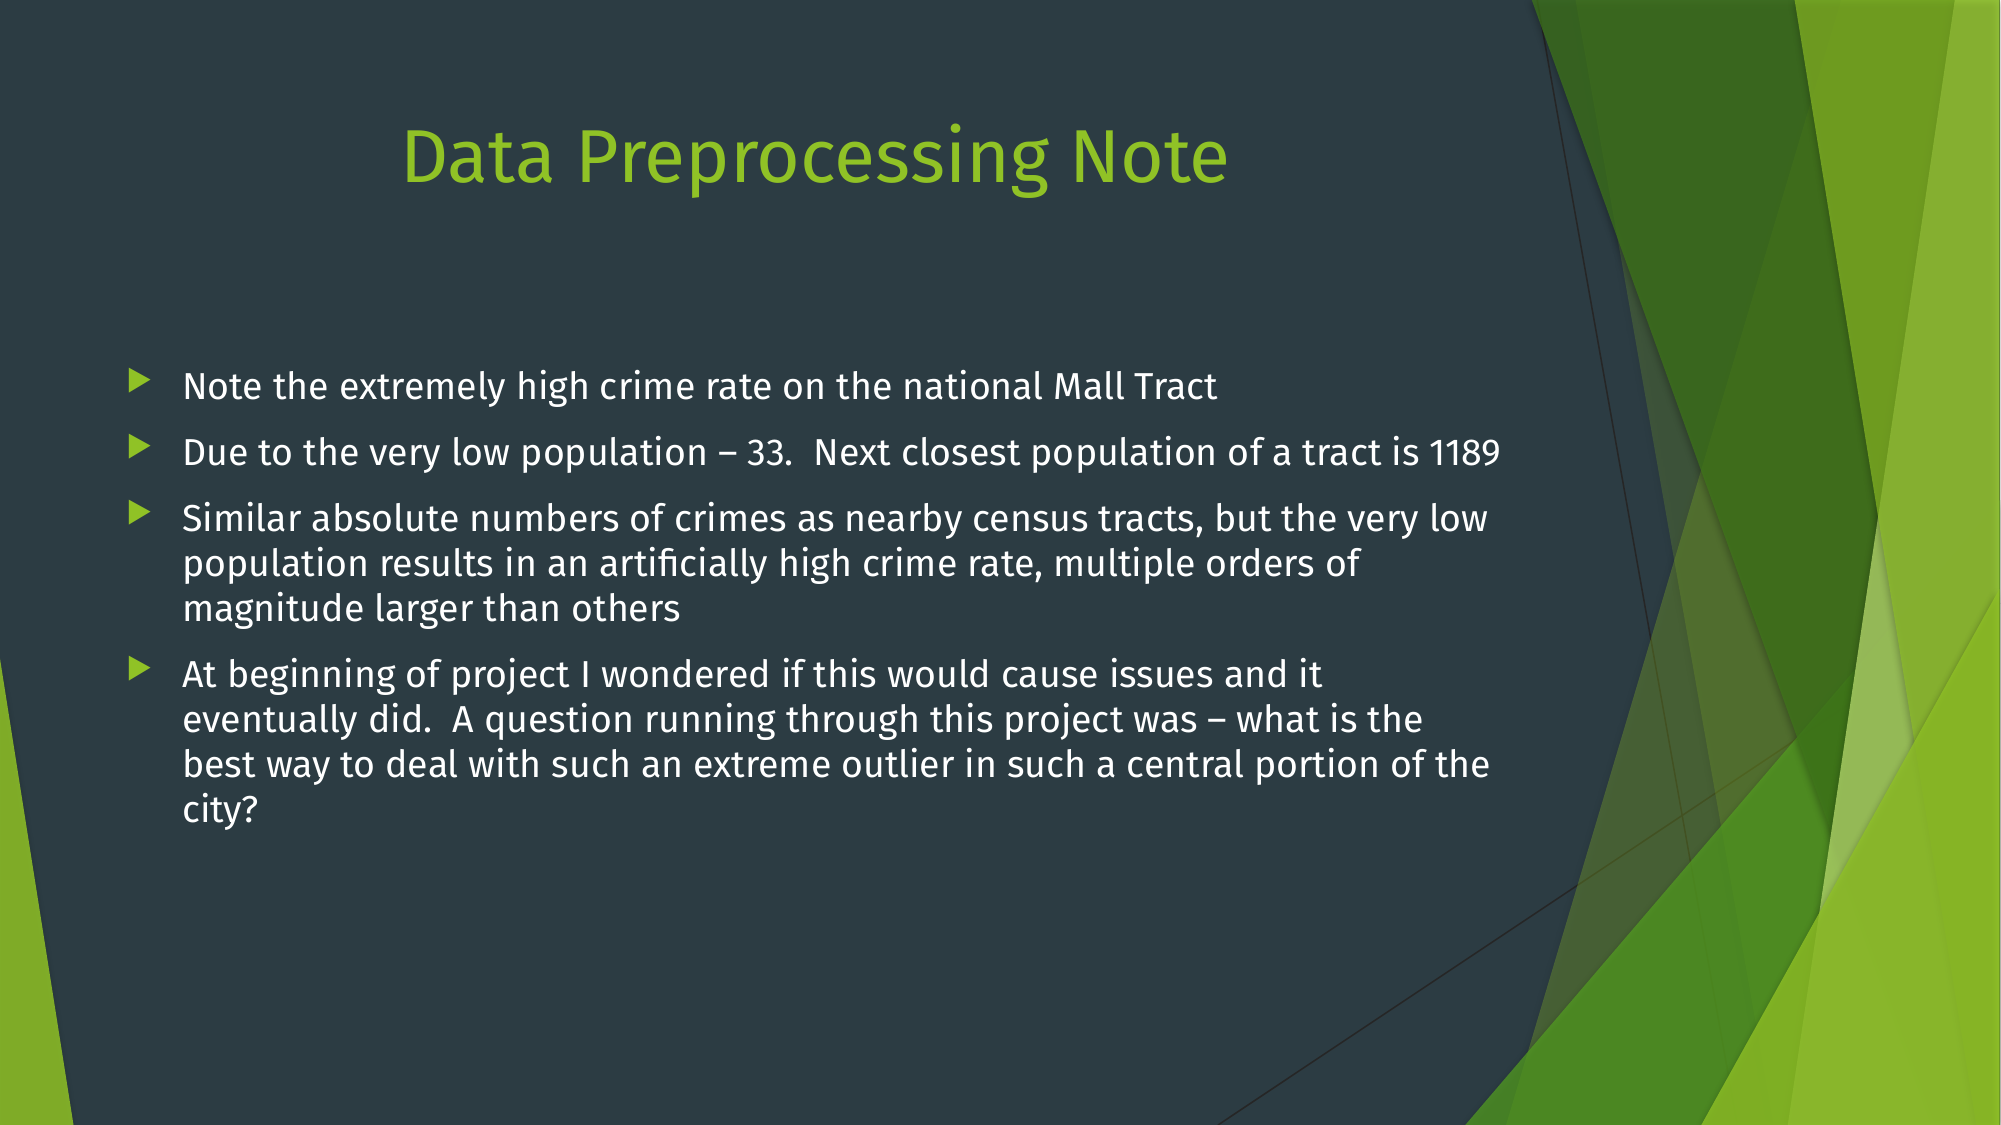

# Data Preprocessing Note
Note the extremely high crime rate on the national Mall Tract
Due to the very low population – 33.  Next closest population of a tract is 1189
Similar absolute numbers of crimes as nearby census tracts, but the very low population results in an artificially high crime rate, multiple orders of magnitude larger than others
At beginning of project I wondered if this would cause issues and it eventually did.  A question running through this project was – what is the best way to deal with such an extreme outlier in such a central portion of the city?